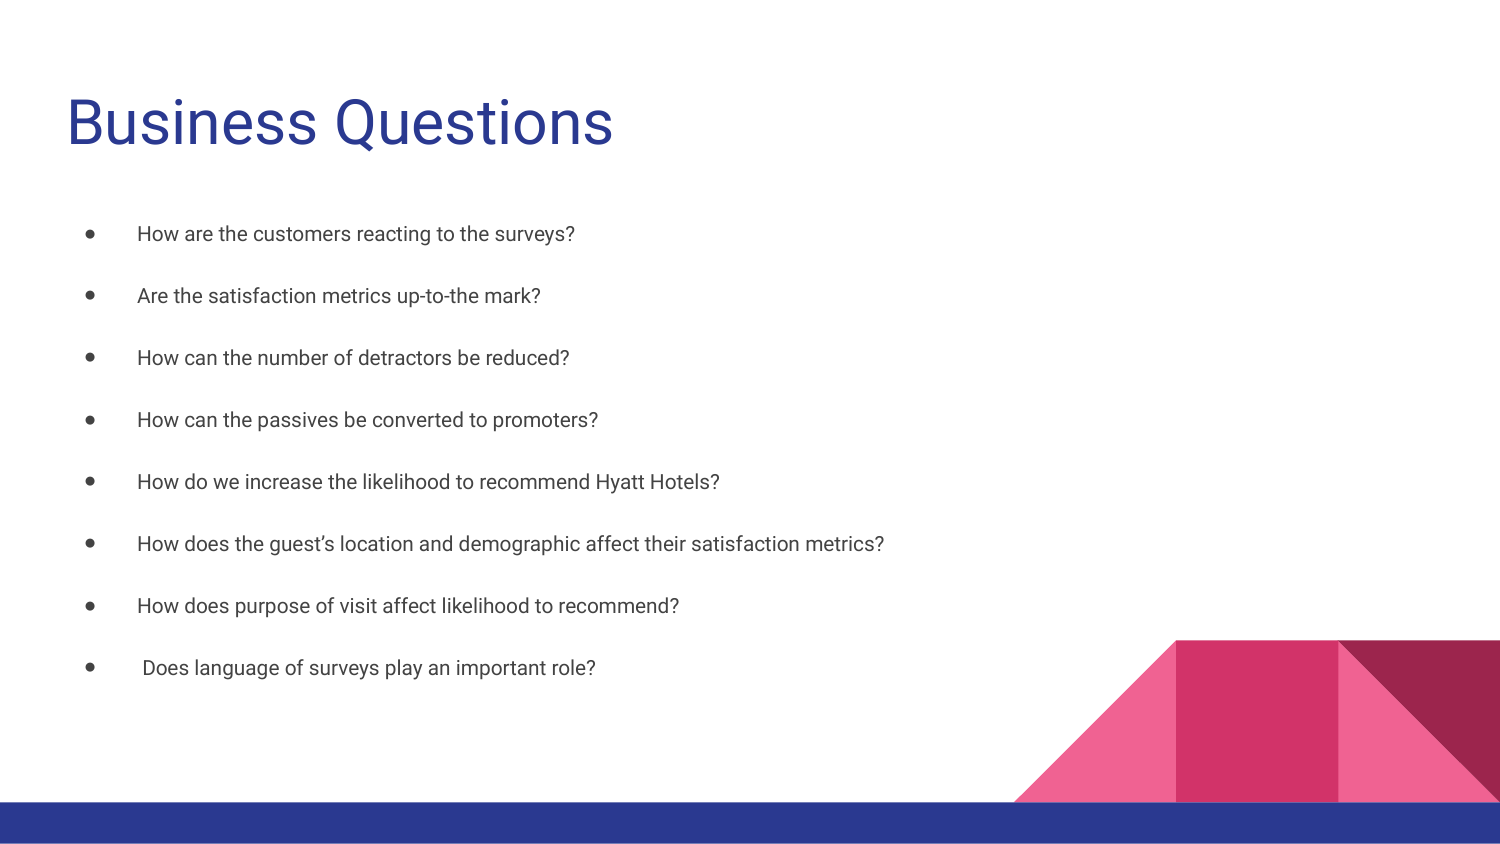

# Business Questions
How are the customers reacting to the surveys?
Are the satisfaction metrics up-to-the mark?
How can the number of detractors be reduced?
How can the passives be converted to promoters?
How do we increase the likelihood to recommend Hyatt Hotels?
How does the guest’s location and demographic affect their satisfaction metrics?
How does purpose of visit affect likelihood to recommend?
 Does language of surveys play an important role?